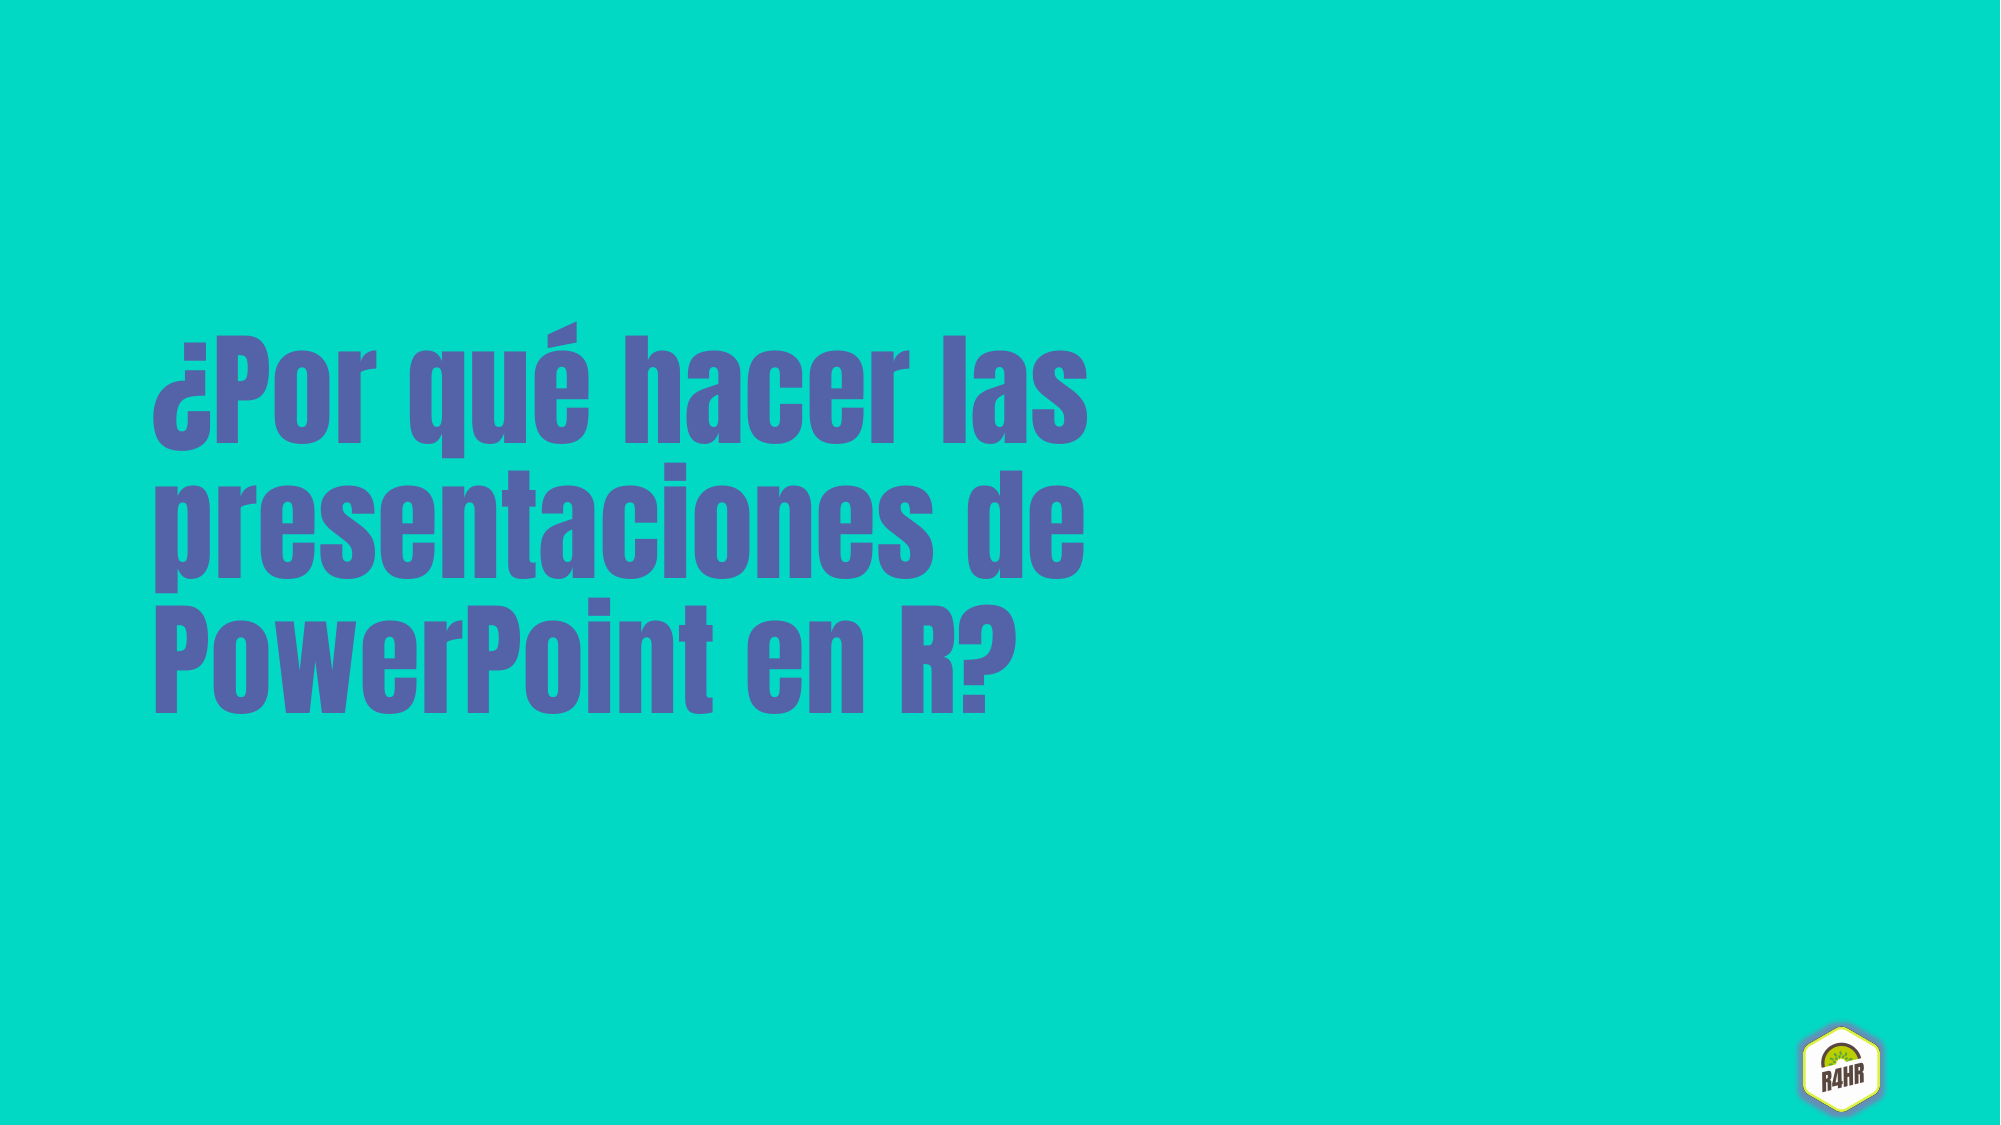

# ¿Por qué hacer las presentaciones de PowerPoint en R?